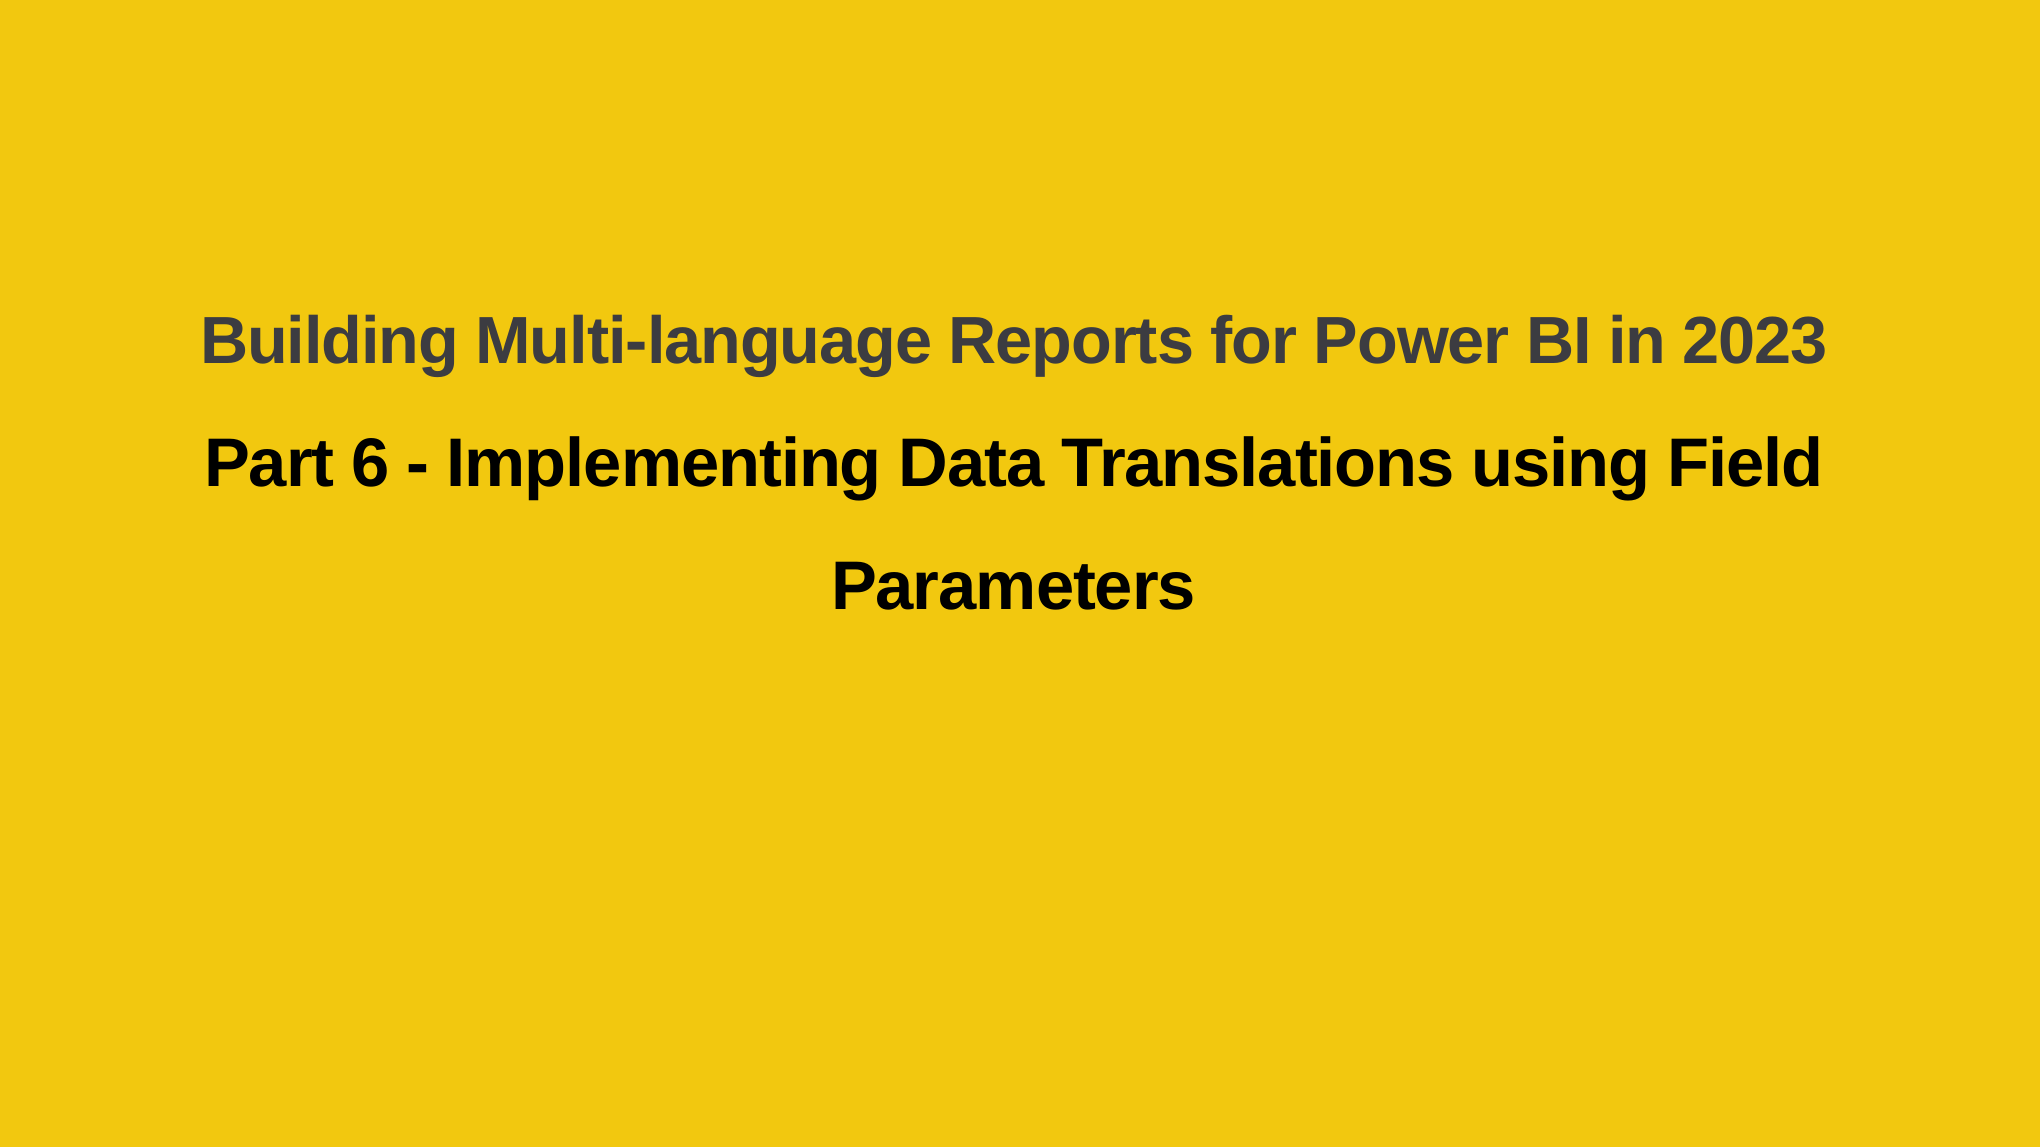

# Building Multi-language Reports for Power BI in 2023 Part 6 - Implementing Data Translations using Field Parameters